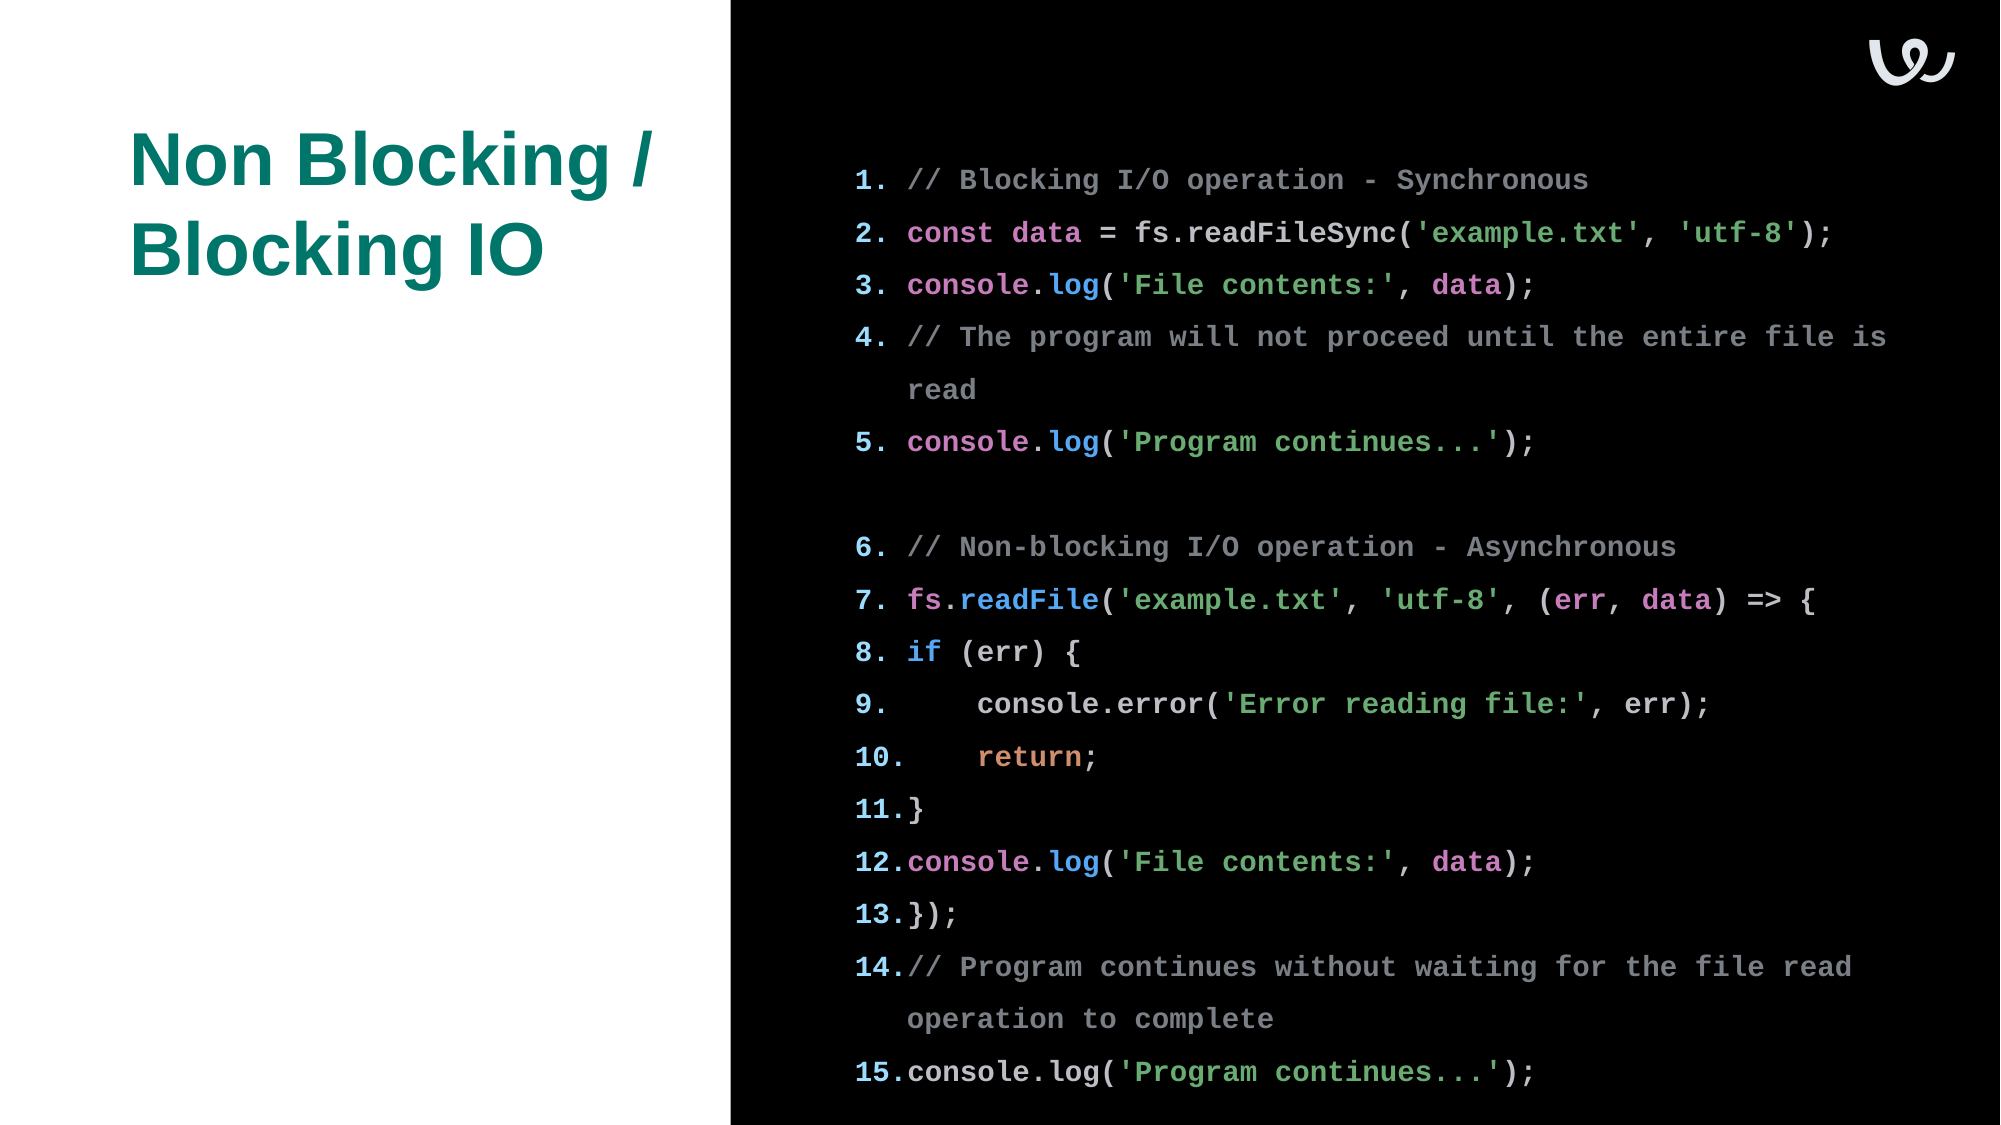

# Non Blocking / Blocking IO
// Blocking I/O operation - Synchronous
const data = fs.readFileSync('example.txt', 'utf-8');
console.log('File contents:', data);
// The program will not proceed until the entire file is read
console.log('Program continues...');

// Non-blocking I/O operation - Asynchronous
fs.readFile('example.txt', 'utf-8', (err, data) => {
if (err) {
    console.error('Error reading file:', err);
    return;
}
console.log('File contents:', data);
});
// Program continues without waiting for the file read operation to complete
console.log('Program continues...');